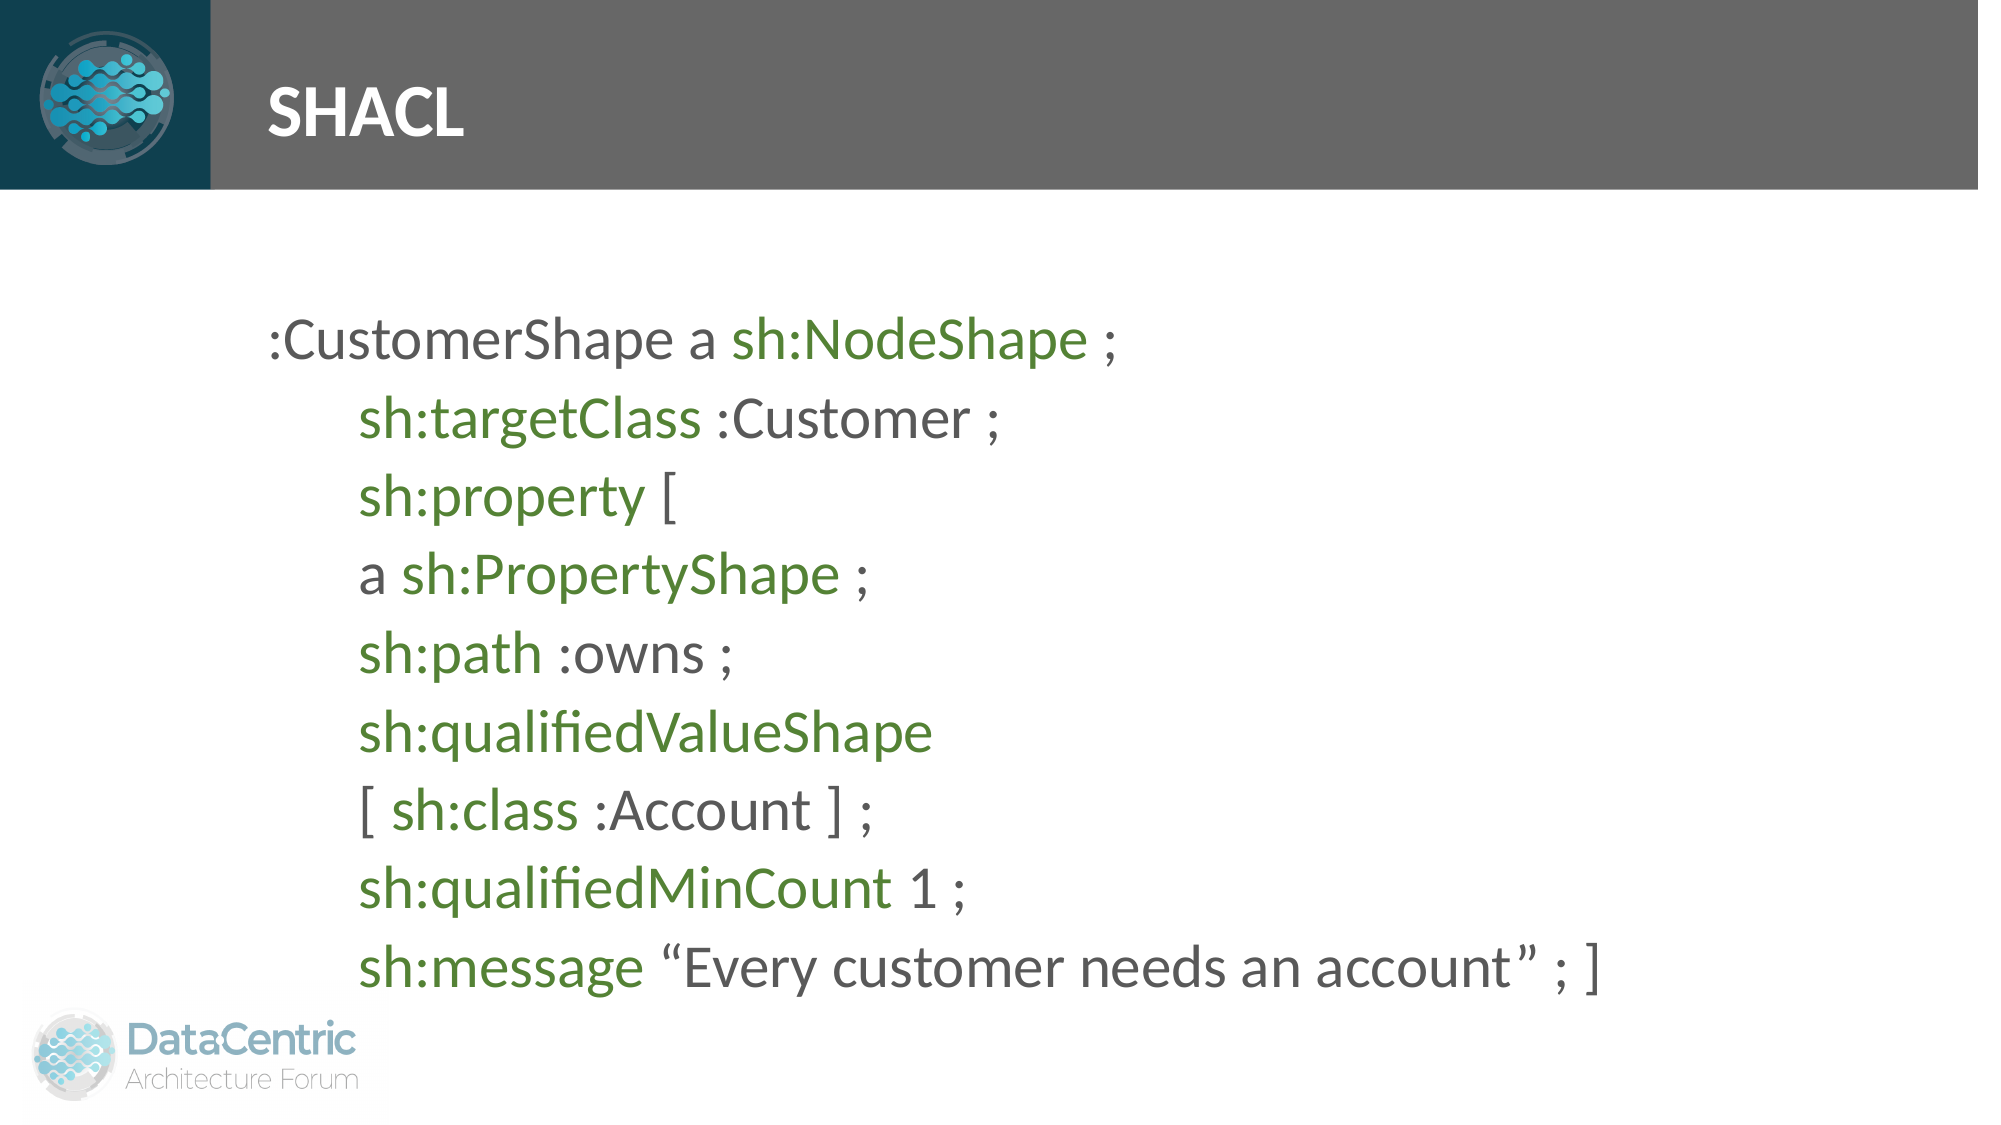

# SHACL
:CustomerShape a sh:NodeShape ;
	sh:targetClass :Customer ;
	sh:property [
		a sh:PropertyShape ;
		sh:path :owns ;
		sh:qualifiedValueShape
			[ sh:class :Account ] ;
		sh:qualifiedMinCount 1 ;
		sh:message “Every customer needs an account” ; ]